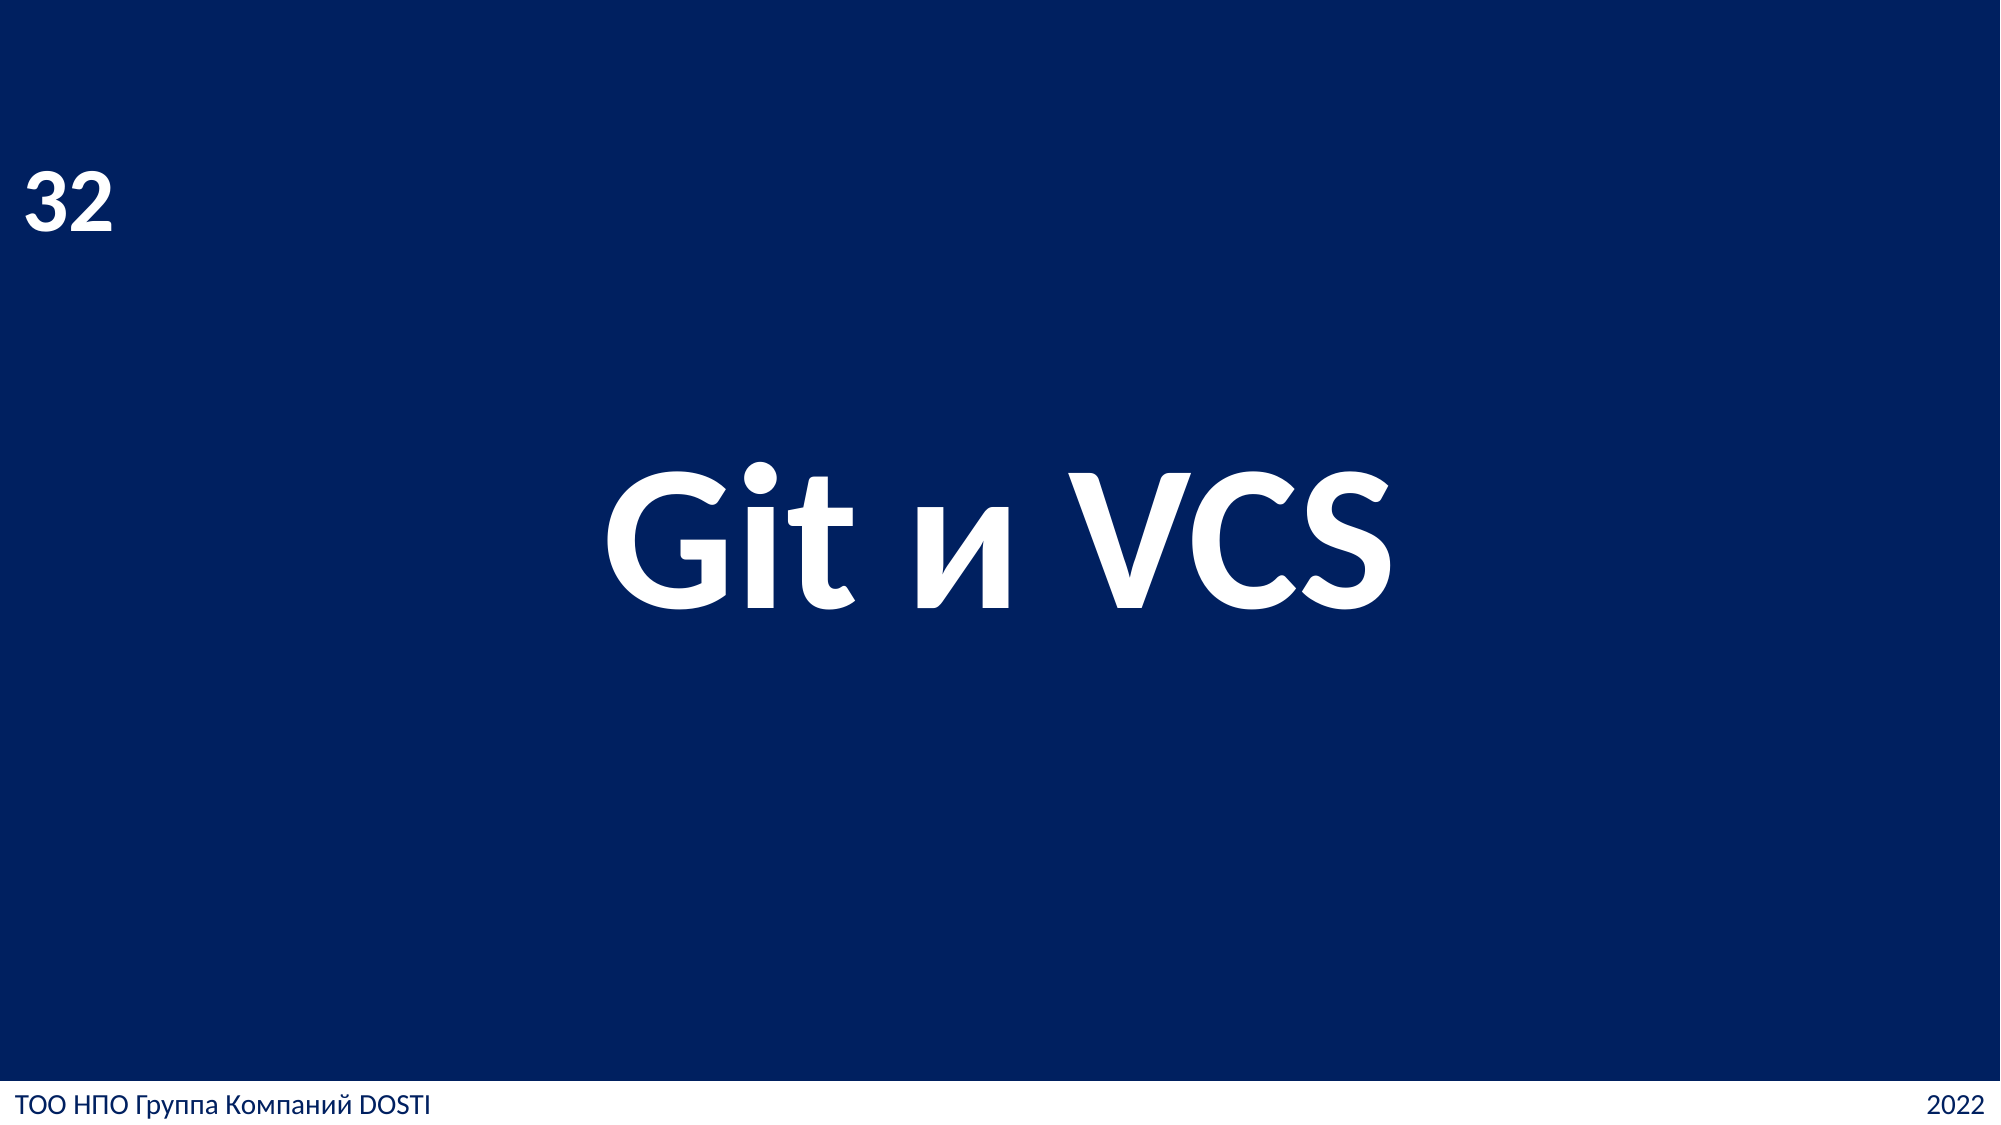

# Git и VCS
32
ТОО НПО Группа Компаний DOSTI
2022